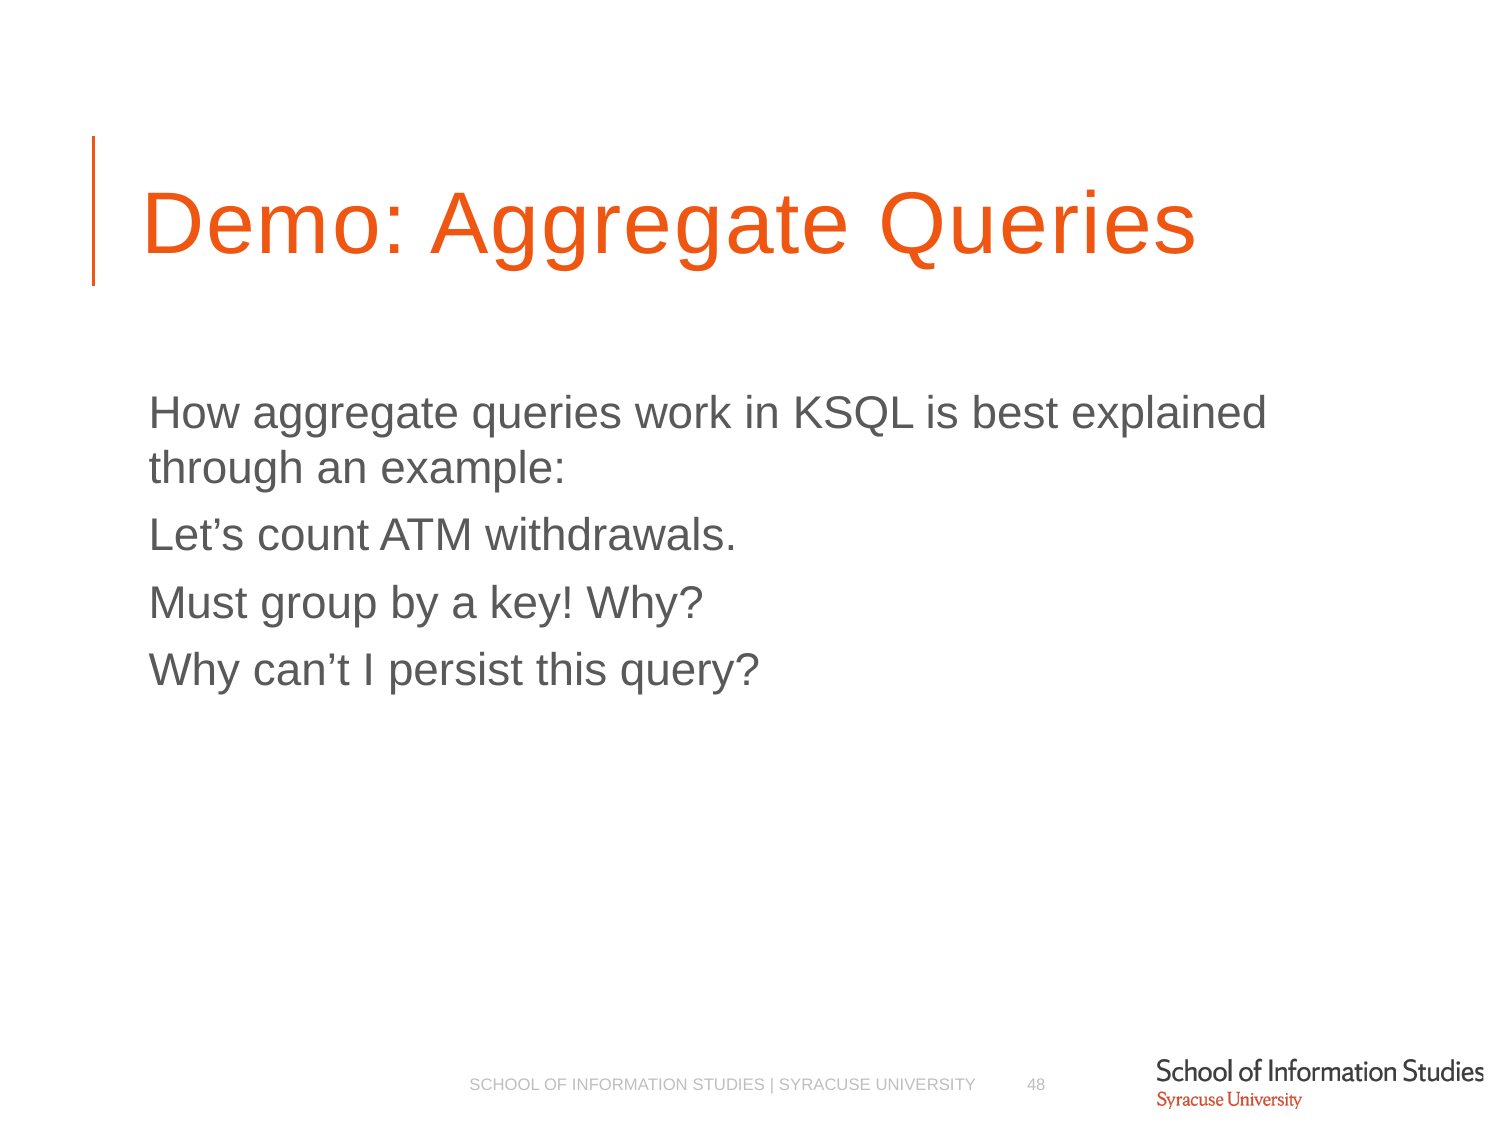

# Demo: Aggregate Queries
How aggregate queries work in KSQL is best explained
through an example:
Let’s count ATM withdrawals.
Must group by a key! Why?
Why can’t I persist this query?
School of Information Studies | Syracuse University
48